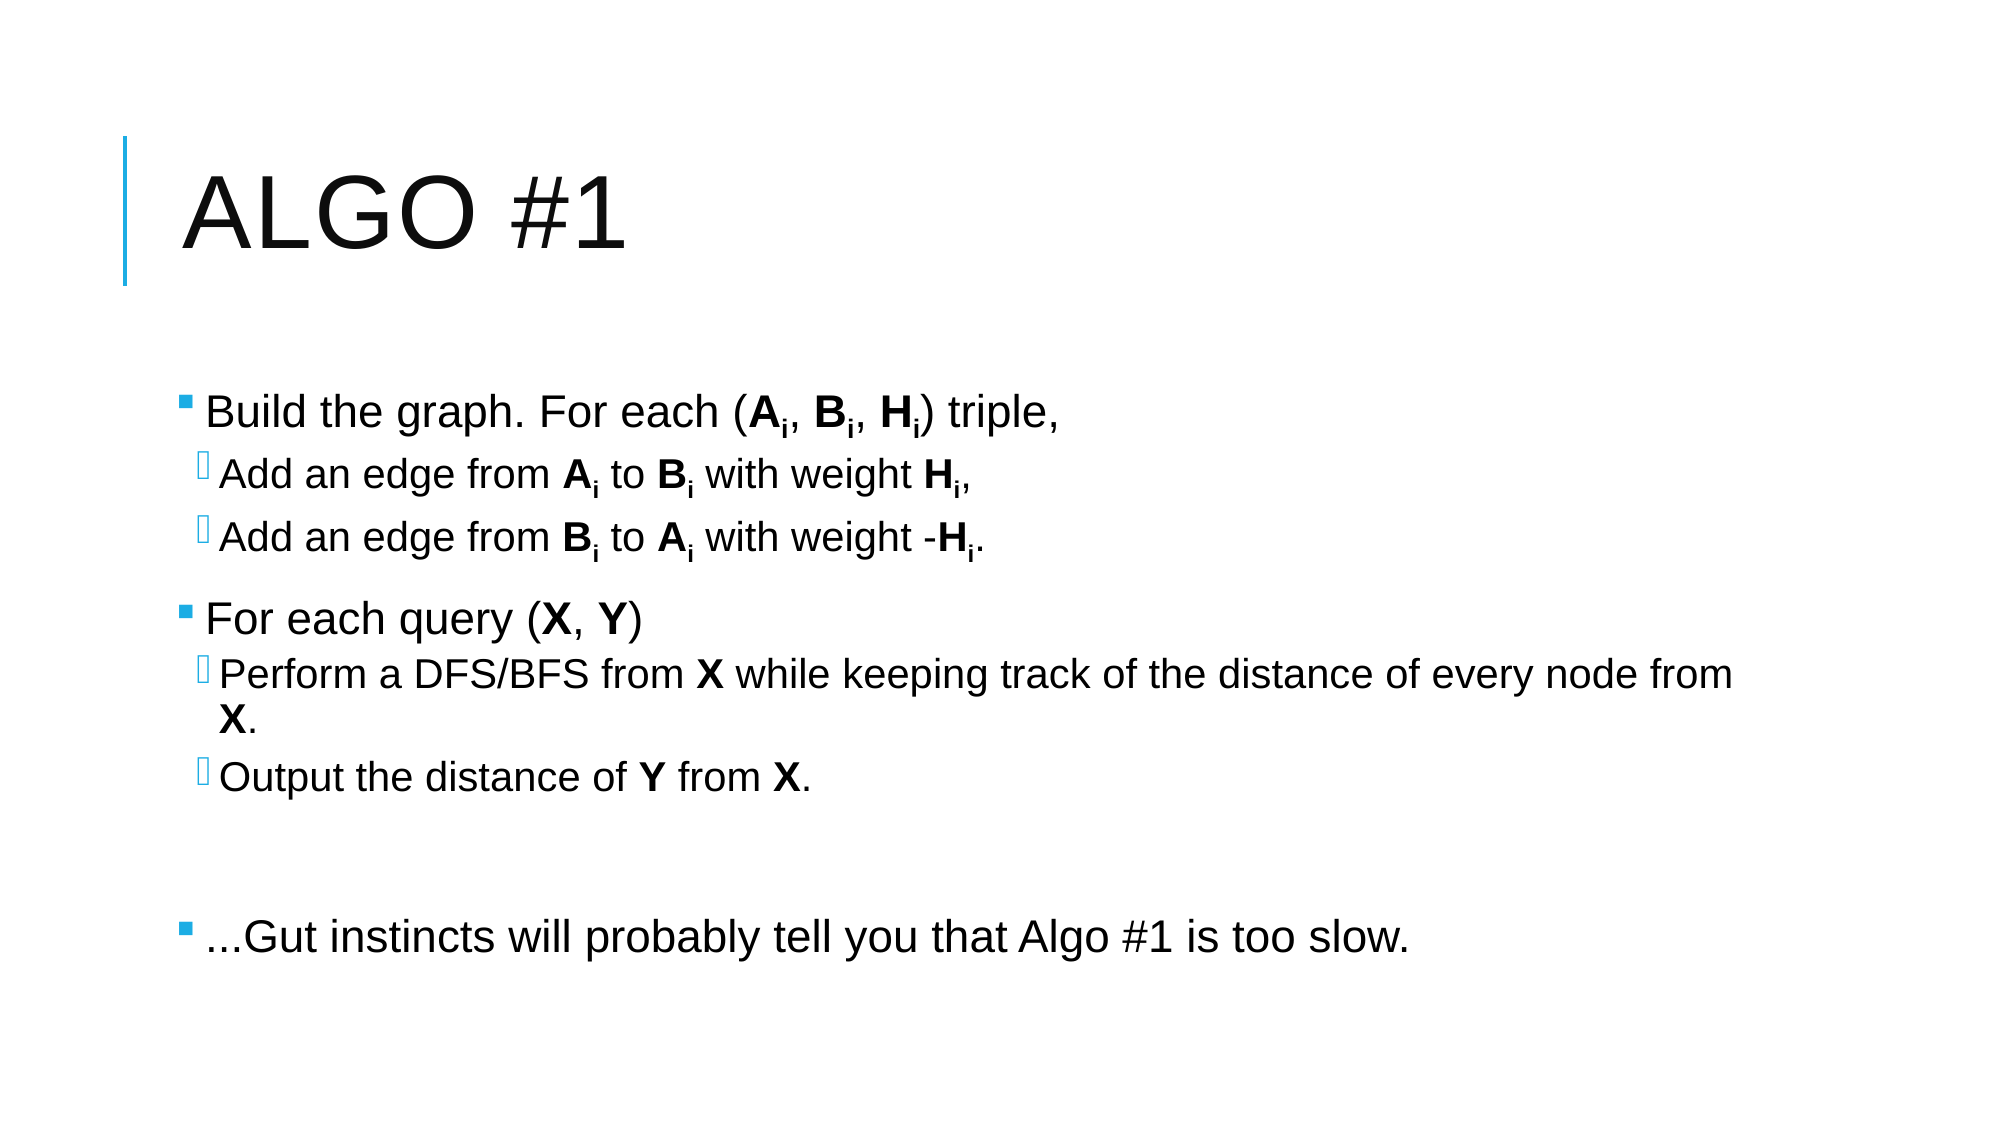

# Algo #1
Build the graph. For each (Ai, Bi, Hi) triple,
Add an edge from Ai to Bi with weight Hi,
Add an edge from Bi to Ai with weight -Hi.
For each query (X, Y)
Perform a DFS/BFS from X while keeping track of the distance of every node from X.
Output the distance of Y from X.

...Gut instincts will probably tell you that Algo #1 is too slow.